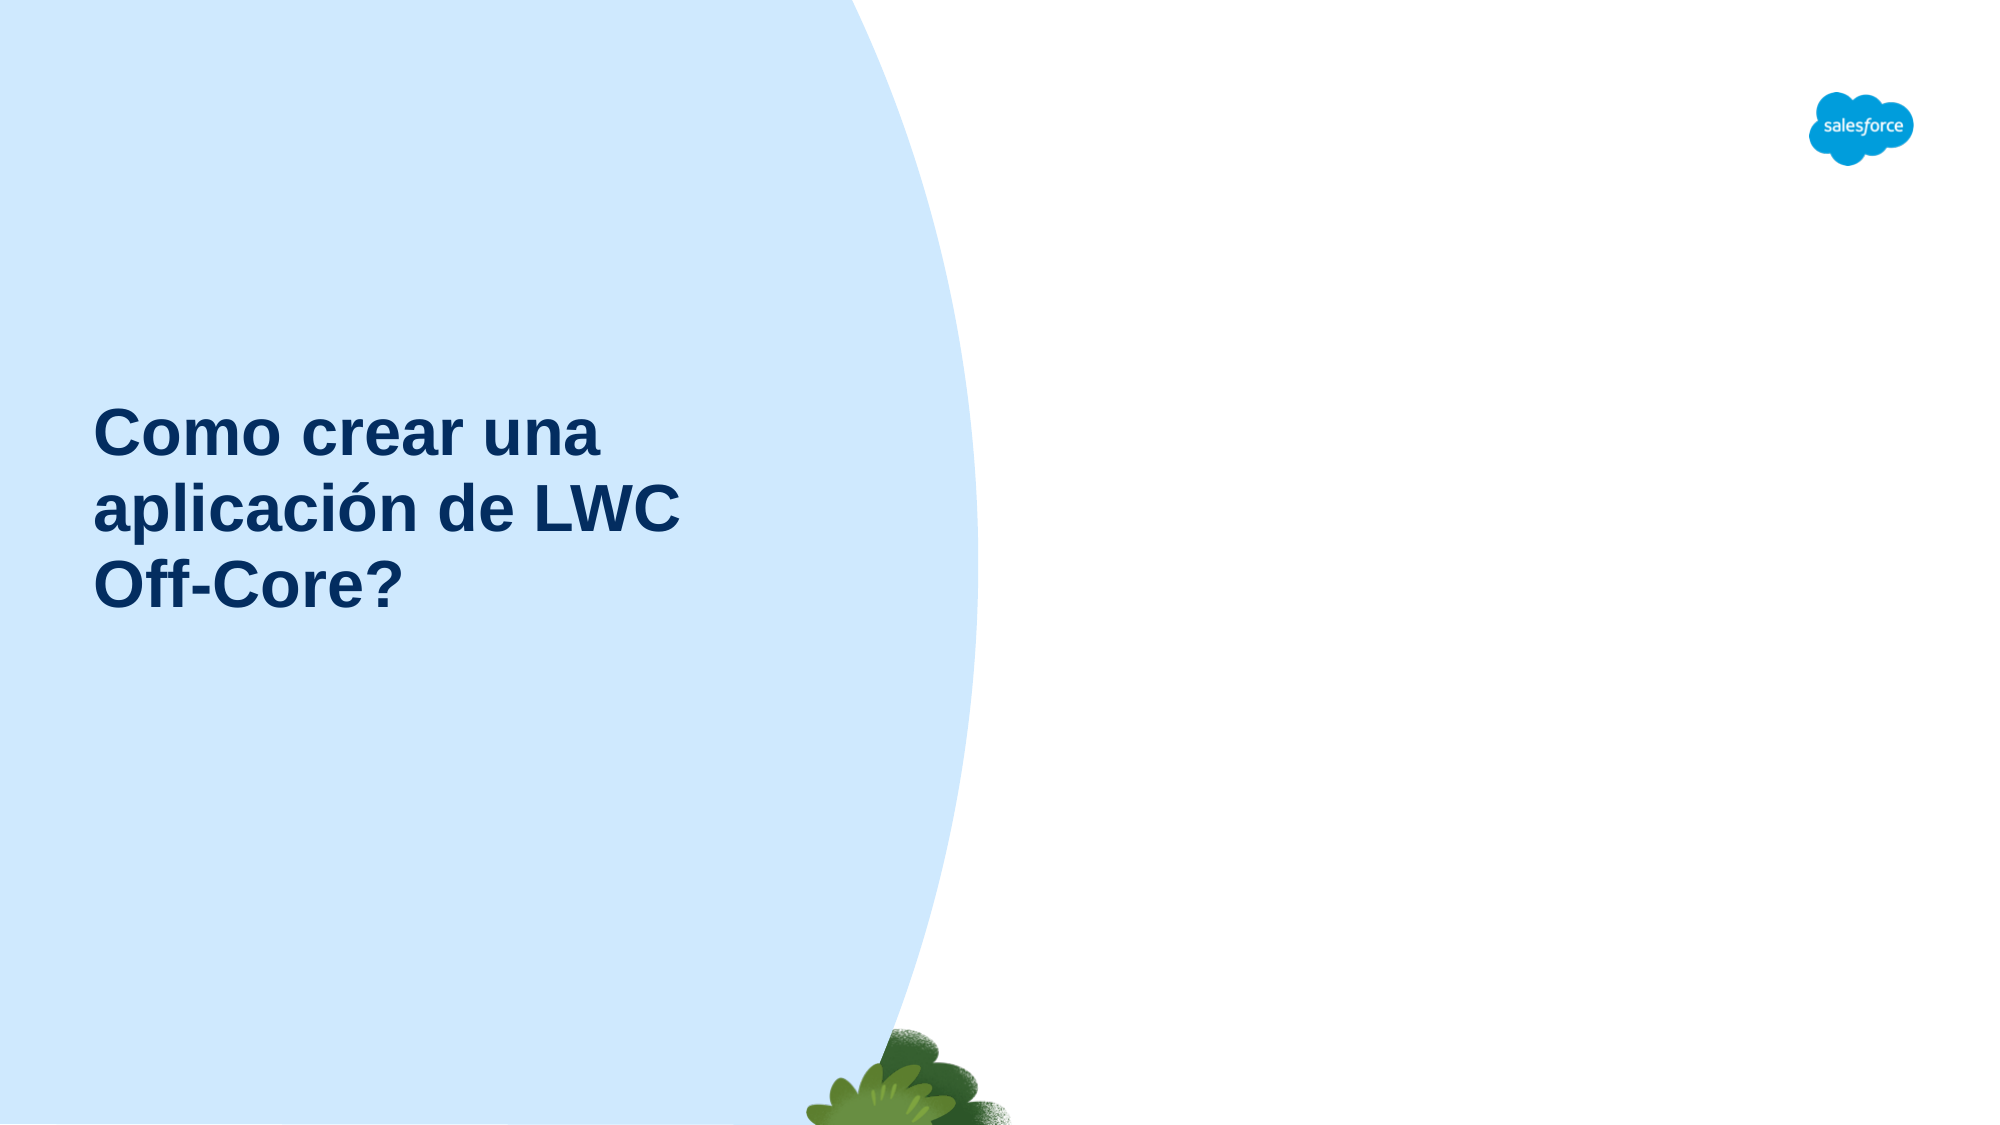

# Como crear una aplicación de LWC Off-Core?